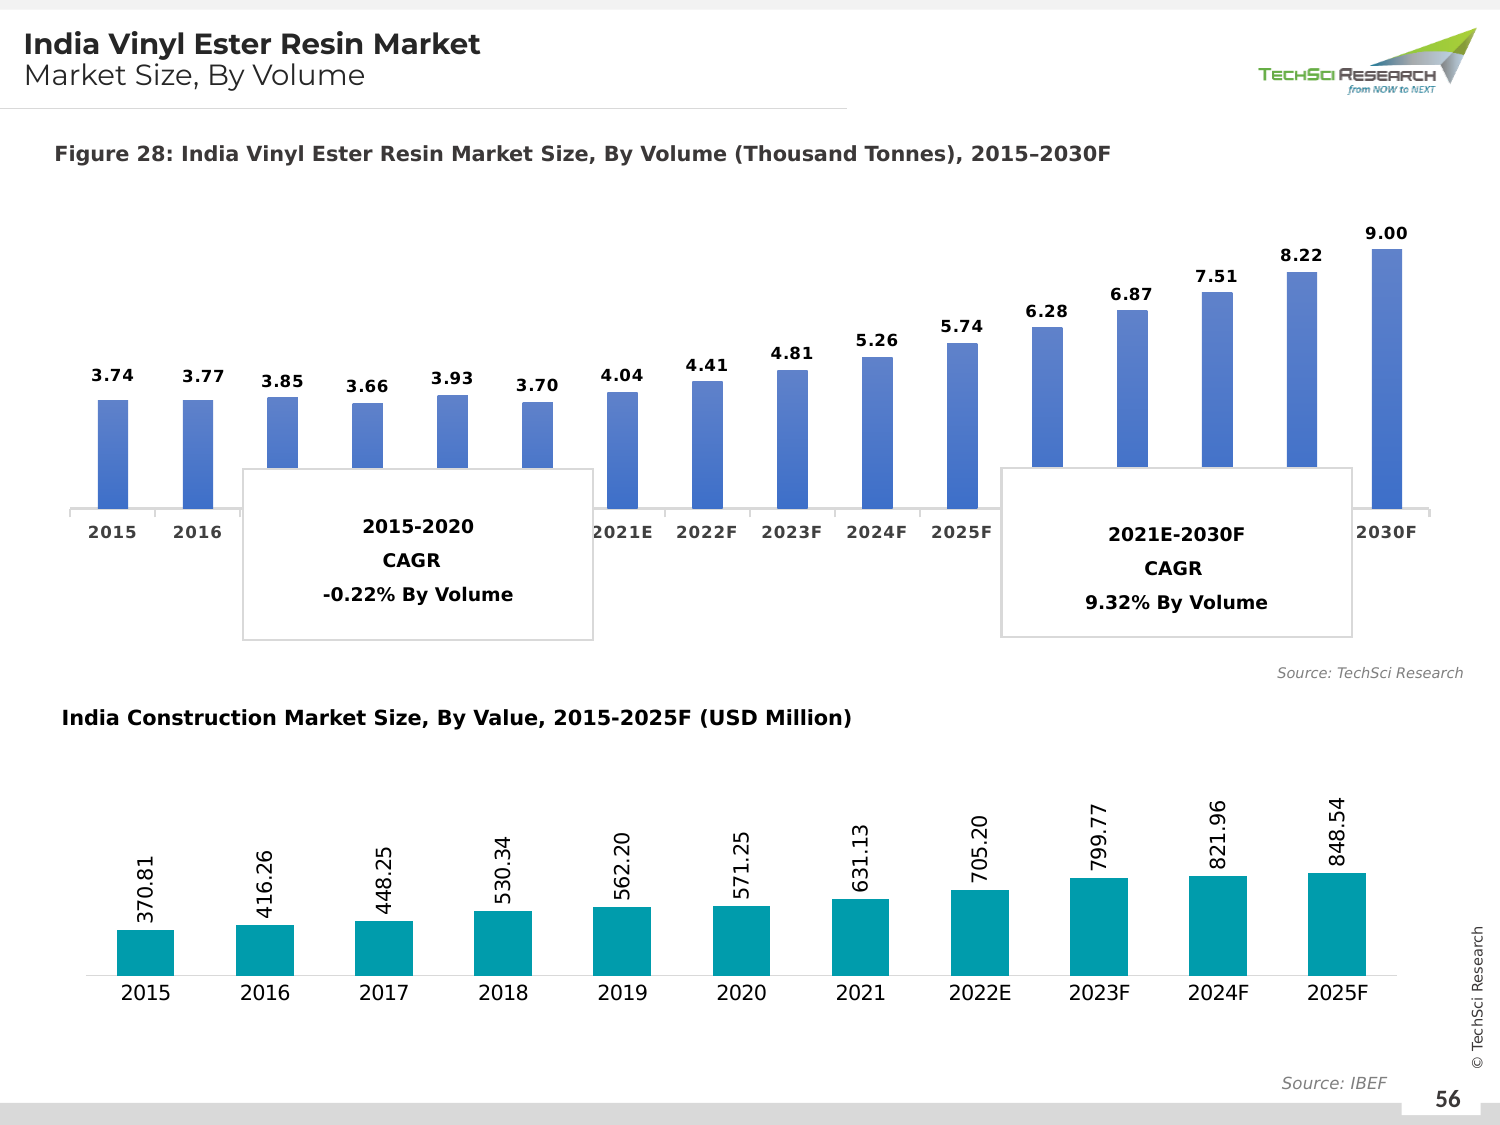

India Vinyl Ester Resin Market
Market Size, By Volume
Figure 28: India Vinyl Ester Resin Market Size, By Volume (Thousand Tonnes), 2015–2030F

### Chart

| Category | By Value (USD Million) |
|---|---|
| 2015 | 3.74 |
| 2016 | 3.77 |
| 2017 | 3.85 |
| 2018 | 3.66 |
| 2019 | 3.93 |
| 2020 | 3.7 |
| 2021E | 4.04 |
| 2022F | 4.41 |
| 2023F | 4.81 |
| 2024F | 5.26 |
| 2025F | 5.74 |
| 2026F | 6.28 |
| 2027F | 6.87 |
| 2028F | 7.51 |
| 2029F | 8.22 |
| 2030F | 9.0 |

2015-2020
CAGR
-0.22% By Volume
2021E-2030F
CAGR
9.32% By Volume
Source: TechSci Research
 India Construction Market Size, By Value, 2015-2025F (USD Million)

### Chart

| Category | Column1 |
|---|---|
| 2015 | 370.81183360000017 |
| 2016 | 416.2611577920002 |
| 2017 | 448.25221652 |
| 2018 | 530.33651649 |
| 2019 | 562.20457704 |
| 2020 | 571.2453985259999 |
| 2021 | 631.12649128056 |
| 2022E | 705.1964945652 |
| 2023F | 799.7744873184 |
| 2024F | 821.9602993139999 |
| 2025F | 848.5386156719999 |
Source: IBEF